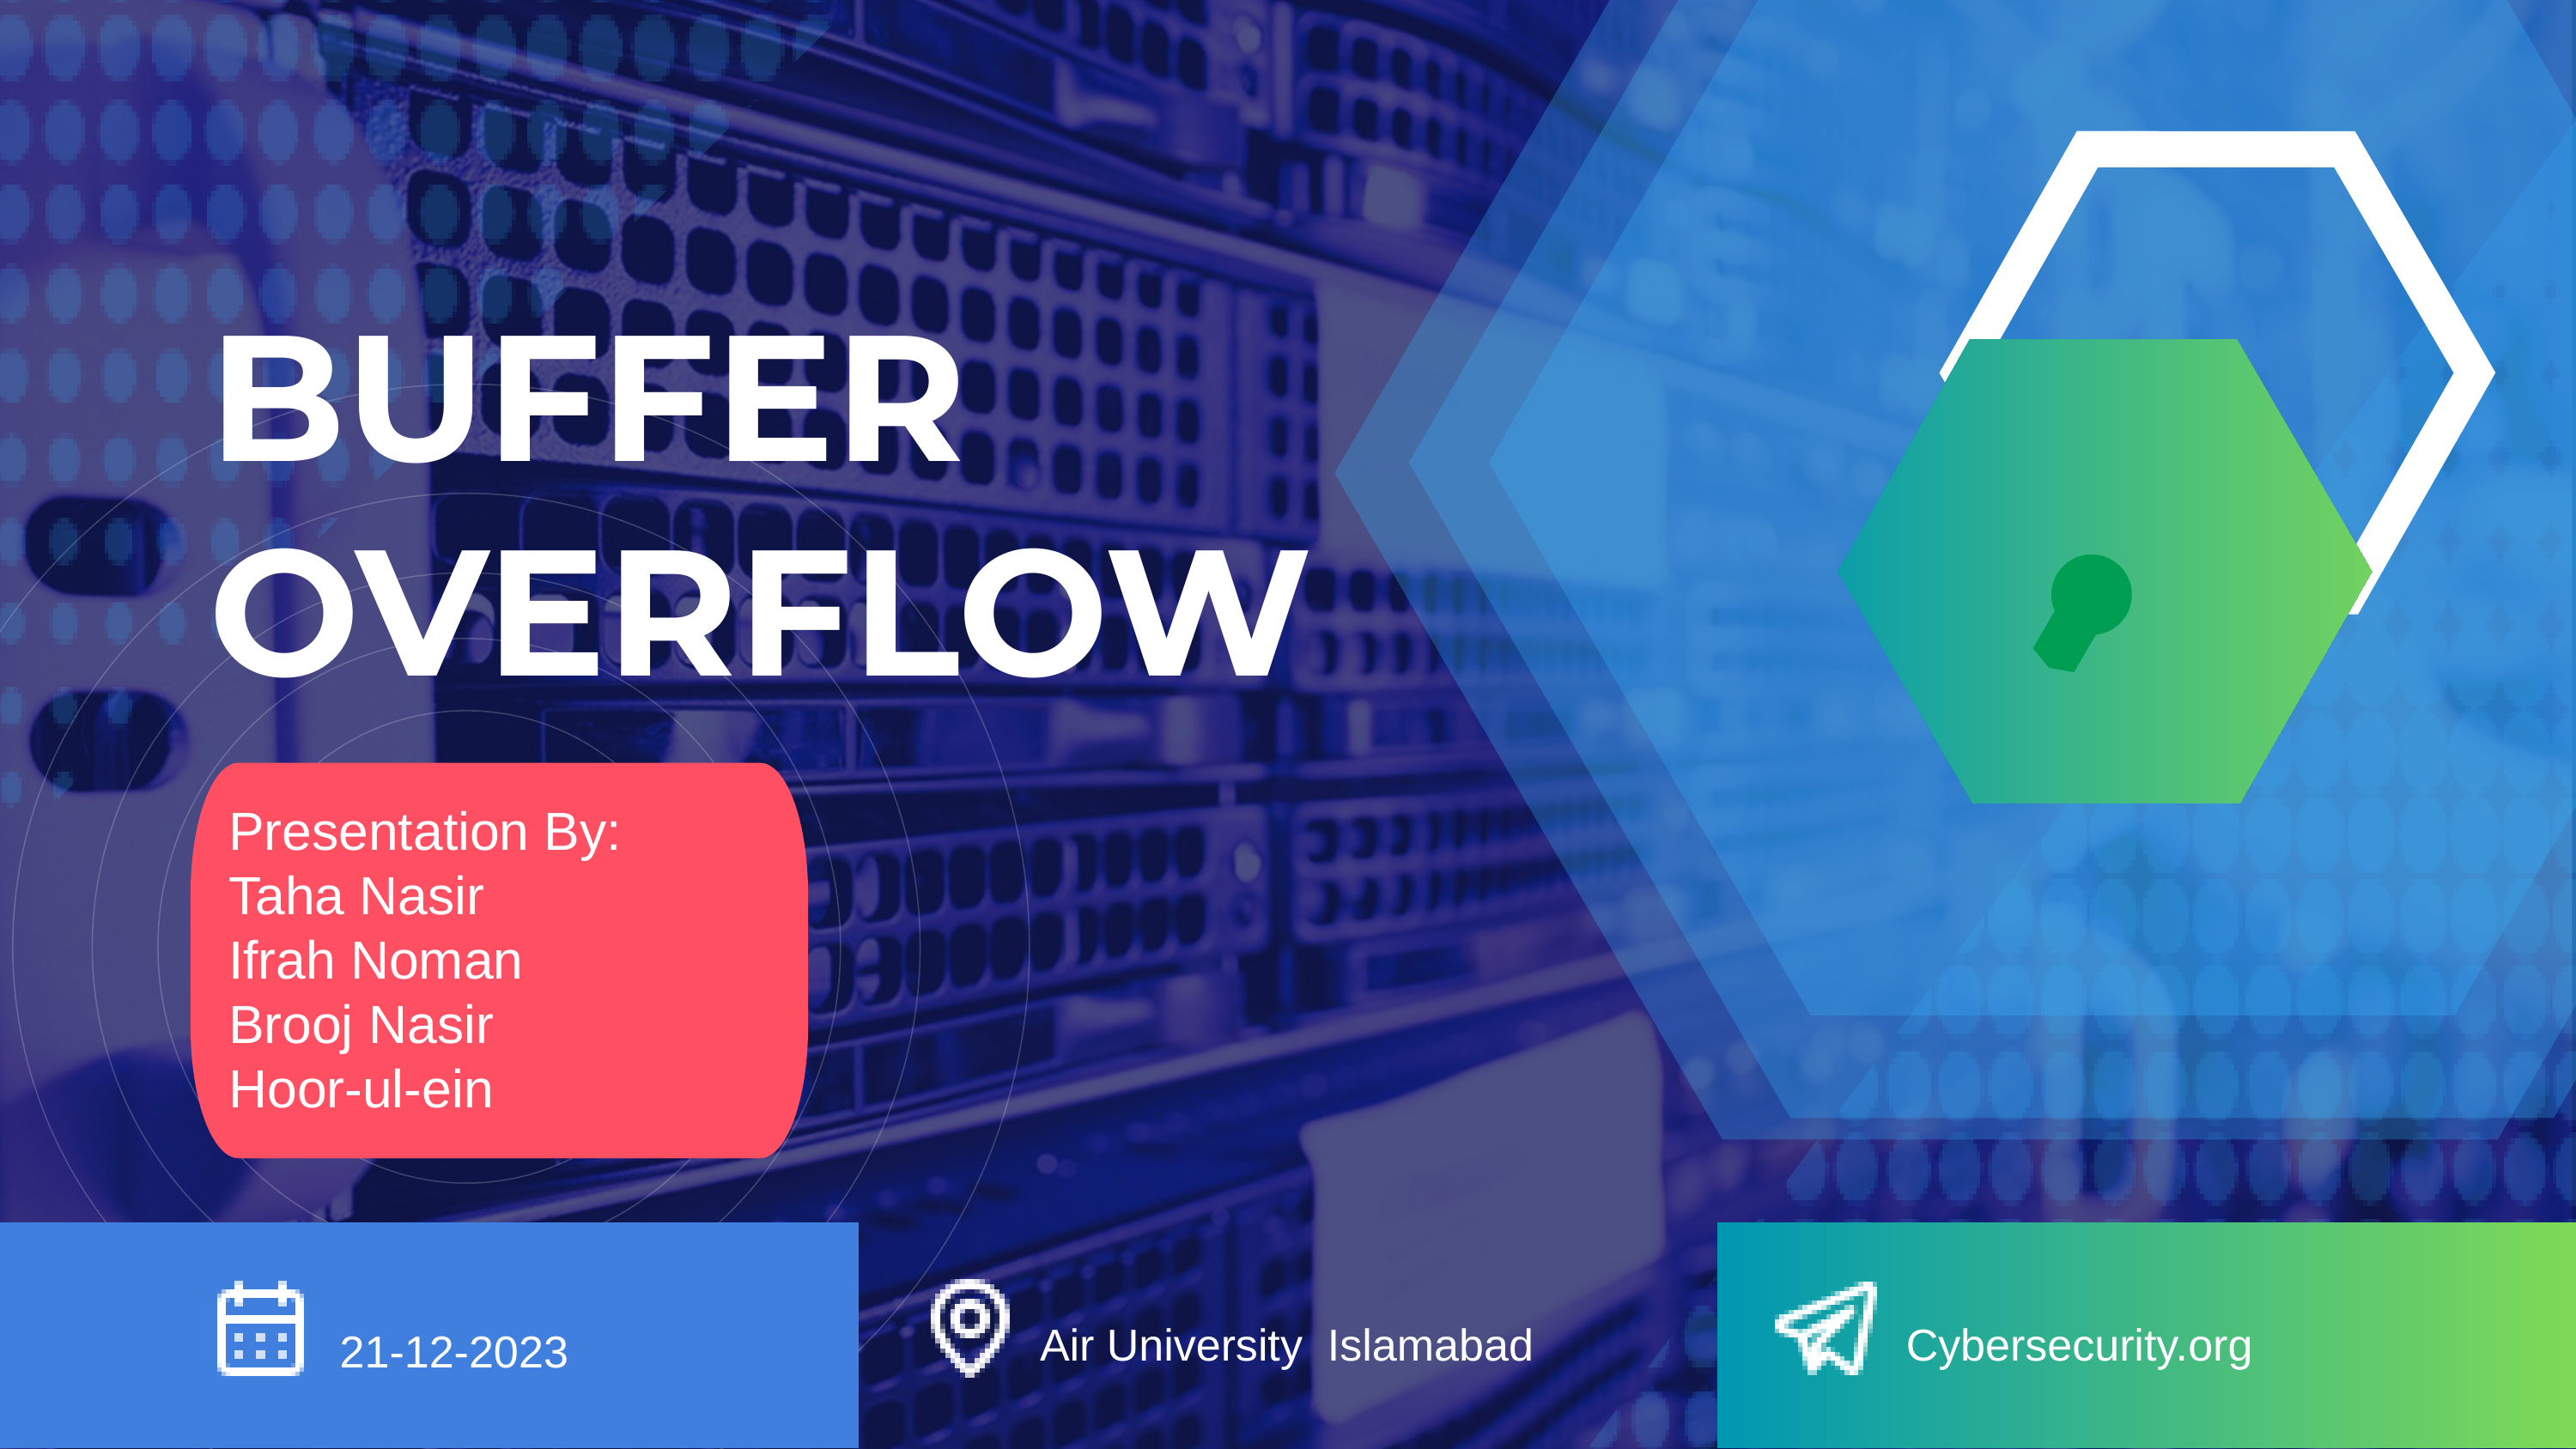

BUFFER OVERFLOW

Presentation By:
Taha Nasir
Ifrah Noman
Brooj Nasir
Hoor-ul-ein

Air University  Islamabad
Cybersecurity.org
21-12-2023